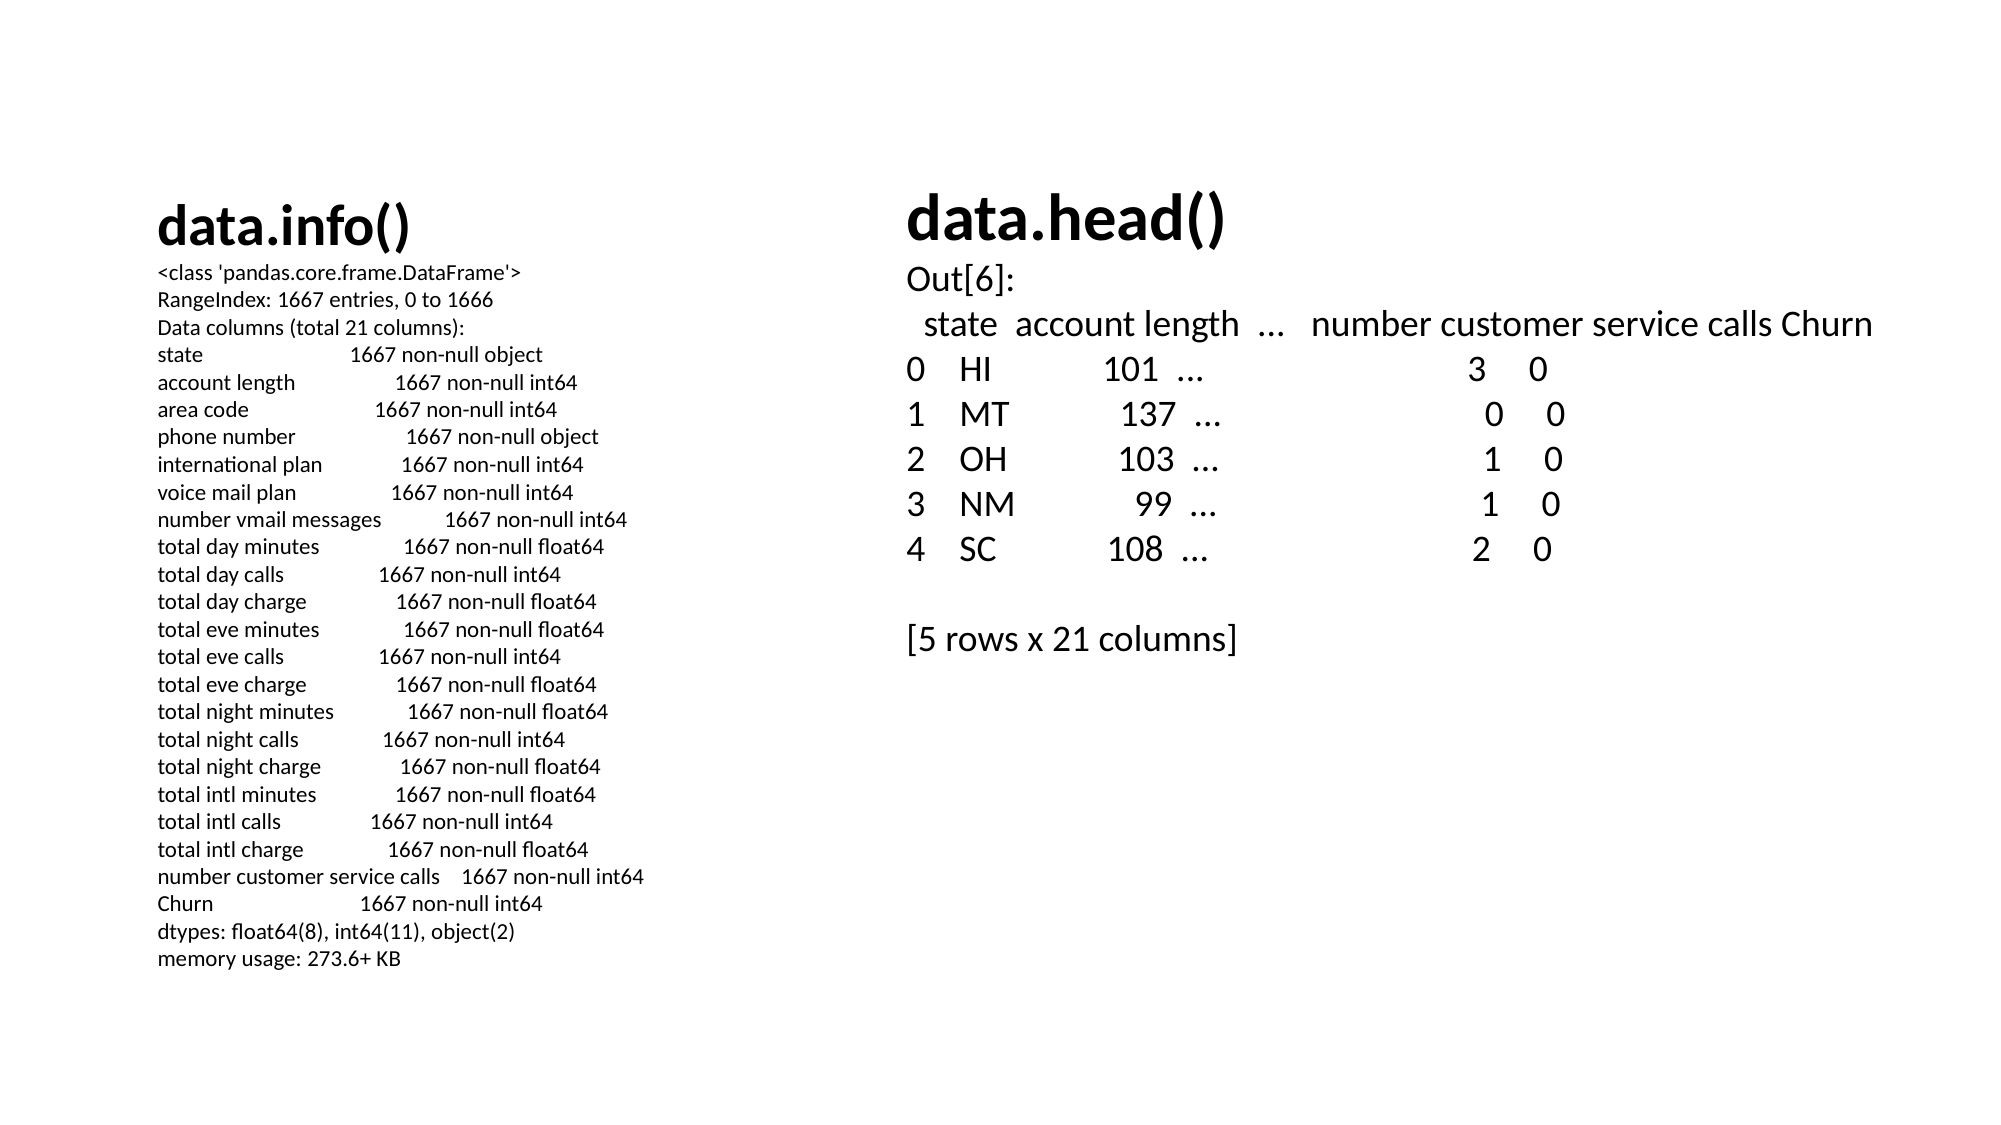

data.head()
Out[6]:
  state  account length  ...   number customer service calls Churn
0    HI             101  ...                               3     0
1    MT             137  ...                               0     0
2    OH             103  ...                               1     0
3    NM              99  ...                               1     0
4    SC             108  ...                               2     0

[5 rows x 21 columns]
data.info()
<class 'pandas.core.frame.DataFrame'>
RangeIndex: 1667 entries, 0 to 1666
Data columns (total 21 columns):
state                            1667 non-null object
account length                   1667 non-null int64
area code                        1667 non-null int64
phone number                     1667 non-null object
international plan               1667 non-null int64
voice mail plan                  1667 non-null int64
number vmail messages            1667 non-null int64
total day minutes                1667 non-null float64
total day calls                  1667 non-null int64
total day charge                 1667 non-null float64
total eve minutes                1667 non-null float64
total eve calls                  1667 non-null int64
total eve charge                 1667 non-null float64
total night minutes              1667 non-null float64
total night calls                1667 non-null int64
total night charge               1667 non-null float64
total intl minutes               1667 non-null float64
total intl calls                 1667 non-null int64
total intl charge                1667 non-null float64
number customer service calls    1667 non-null int64
Churn                            1667 non-null int64
dtypes: float64(8), int64(11), object(2)
memory usage: 273.6+ KB